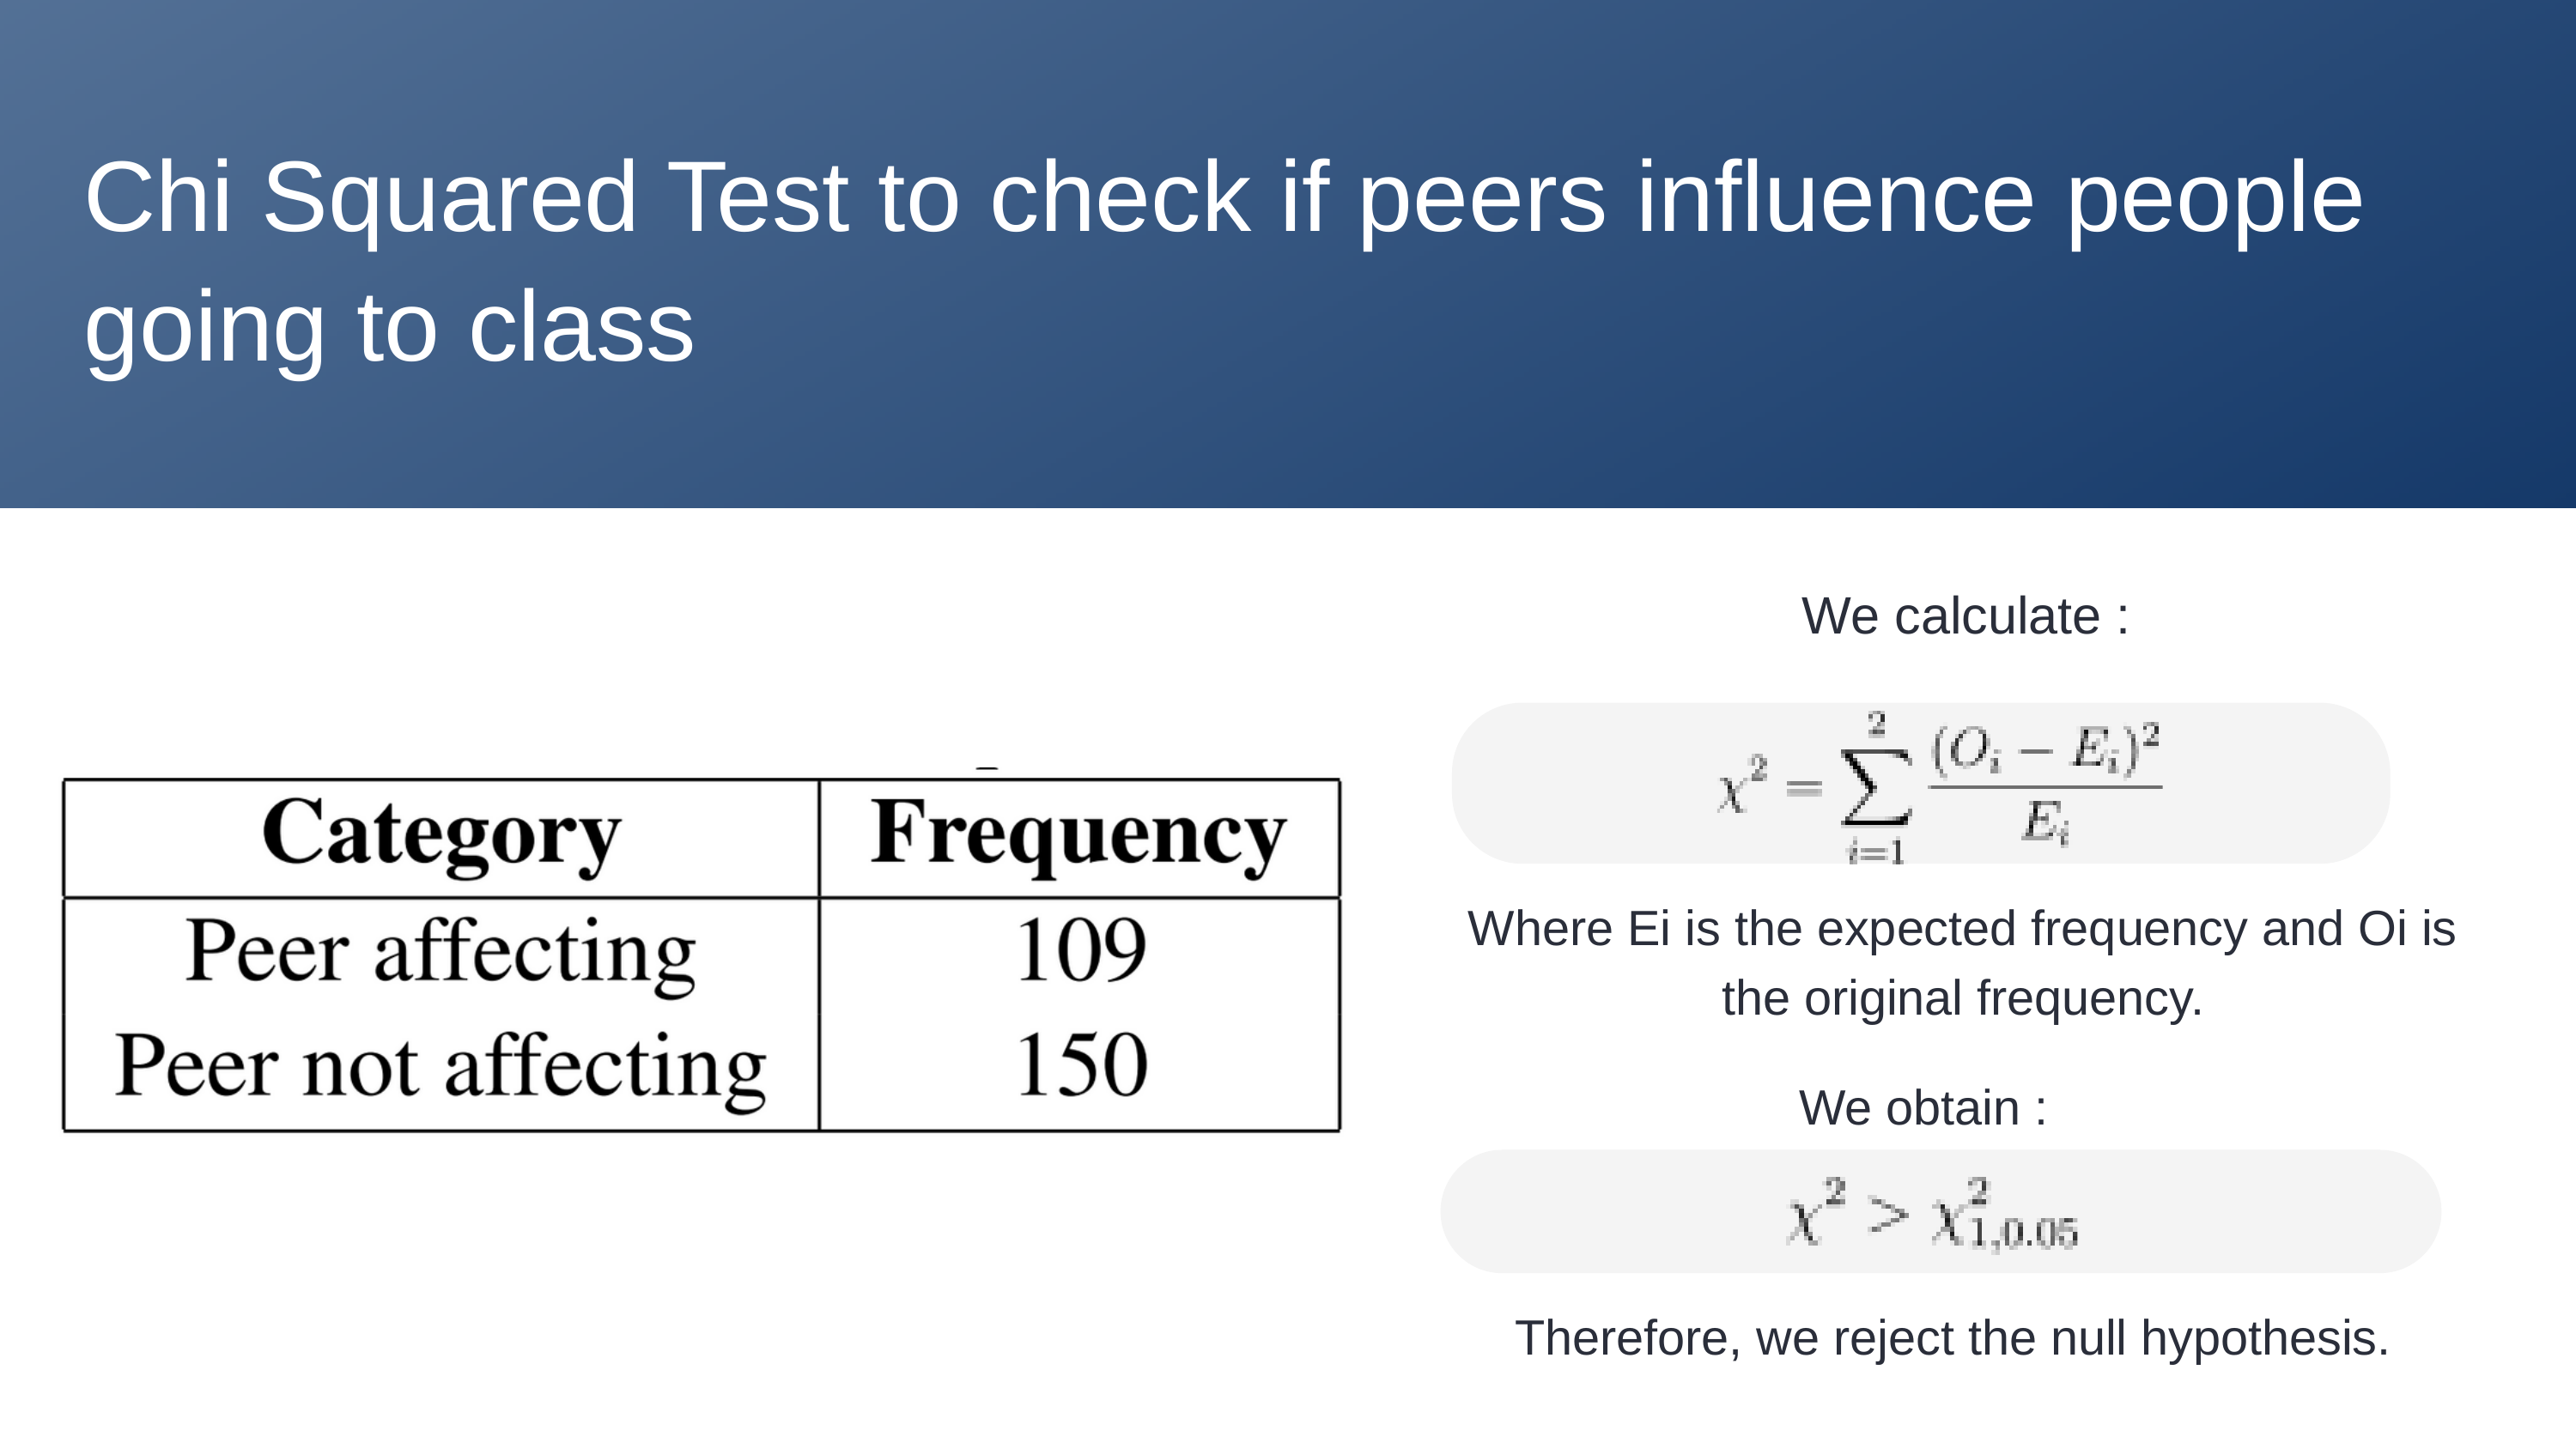

Chi Squared Test to check if peers influence people going to class
We calculate :

Where Ei is the expected frequency and Oi is the original frequency.
We obtain :

Therefore, we reject the null hypothesis.